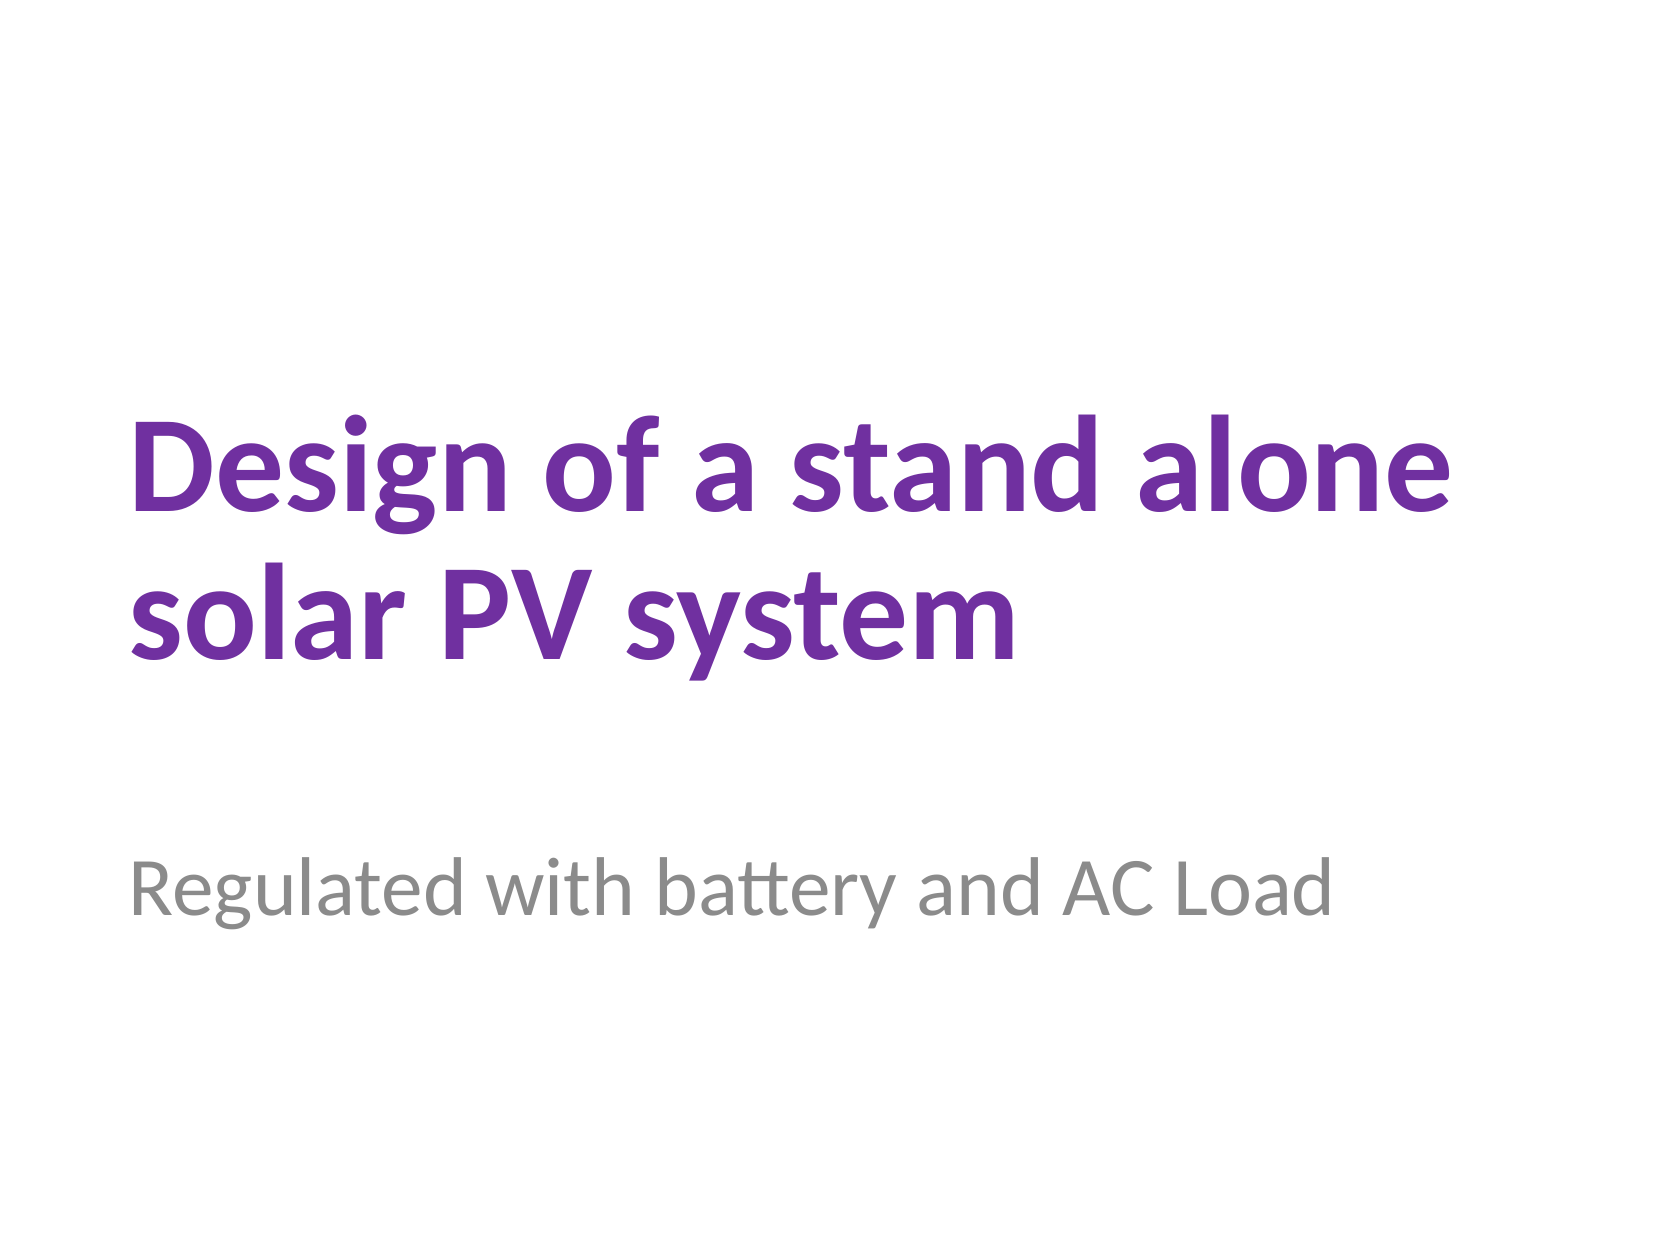

# Design of a stand alone solar PV system
Regulated with battery and AC Load